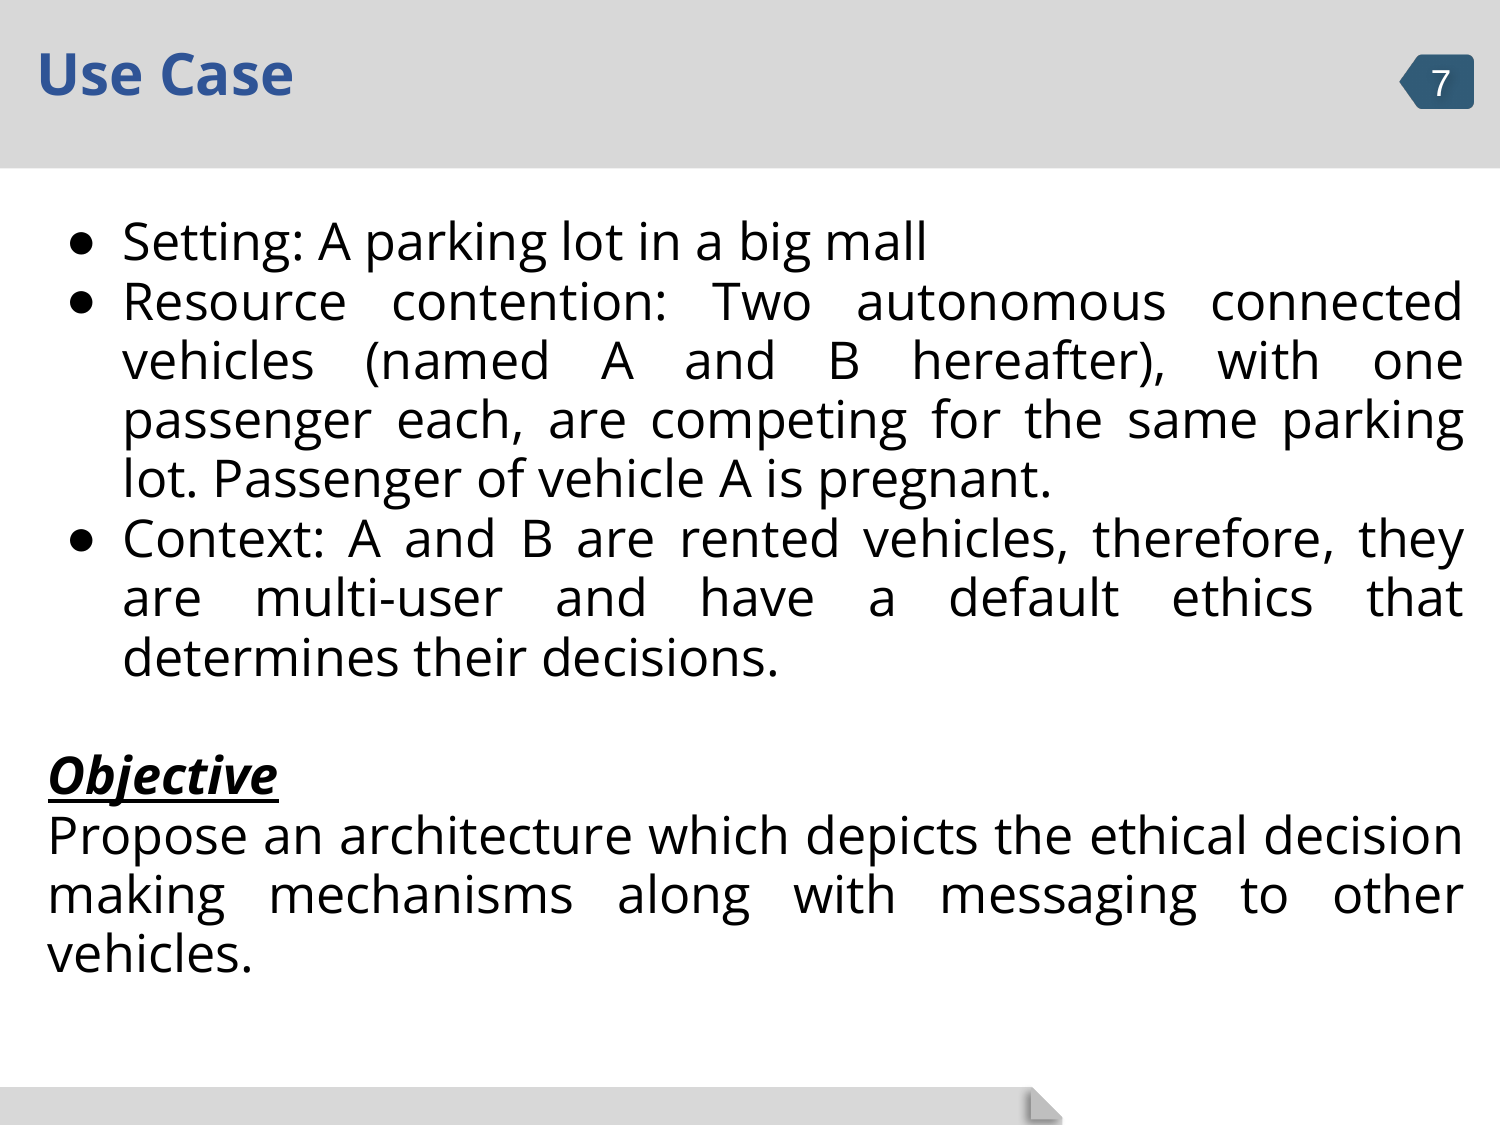

# Use Case
Setting: A parking lot in a big mall
Resource contention: Two autonomous connected vehicles (named A and B hereafter), with one passenger each, are competing for the same parking lot. Passenger of vehicle A is pregnant.
Context: A and B are rented vehicles, therefore, they are multi-user and have a default ethics that determines their decisions.

Objective
Propose an architecture which depicts the ethical decision making mechanisms along with messaging to other vehicles.